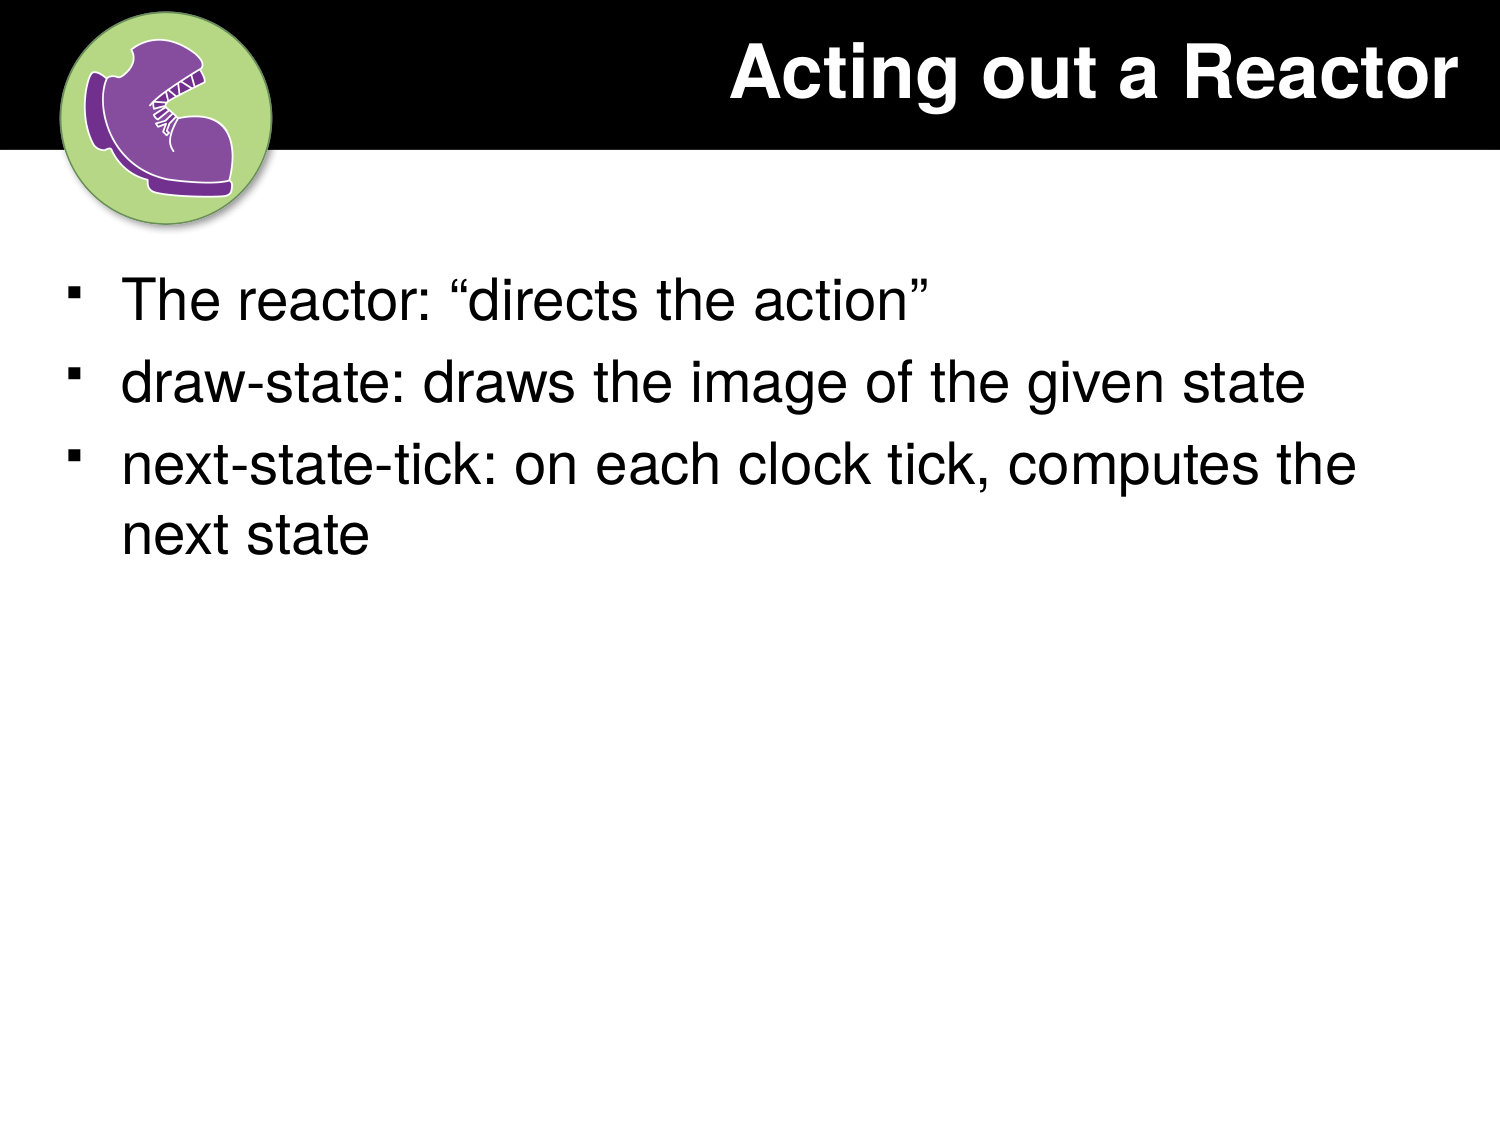

# Acting out a Reactor
The reactor: “directs the action”
draw-state: draws the image of the given state
next-state-tick: on each clock tick, computes the next state